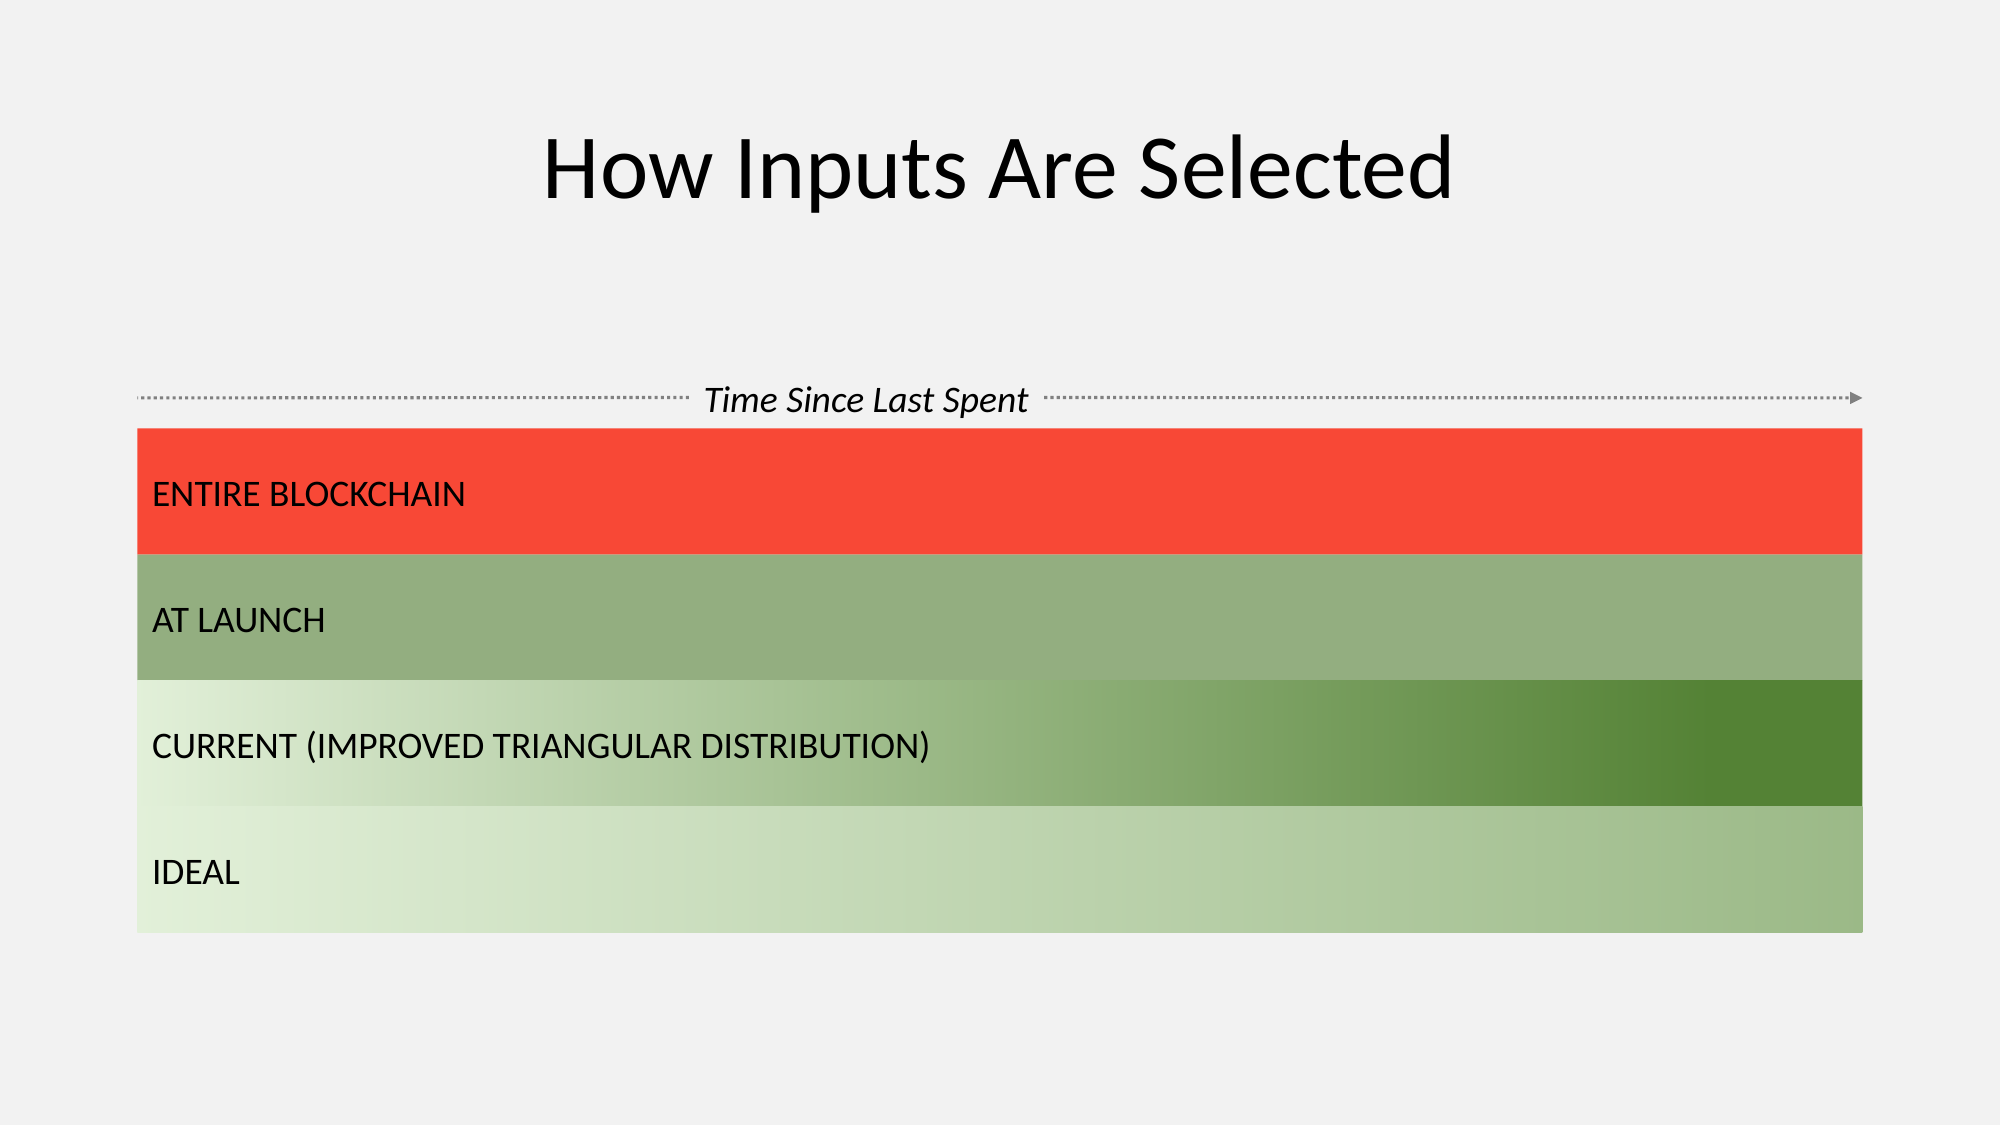

# How Inputs Are Selected
Time Since Last Spent
ENTIRE BLOCKCHAIN
AT LAUNCH
CURRENT (IMPROVED TRIANGULAR DISTRIBUTION)
IDEAL